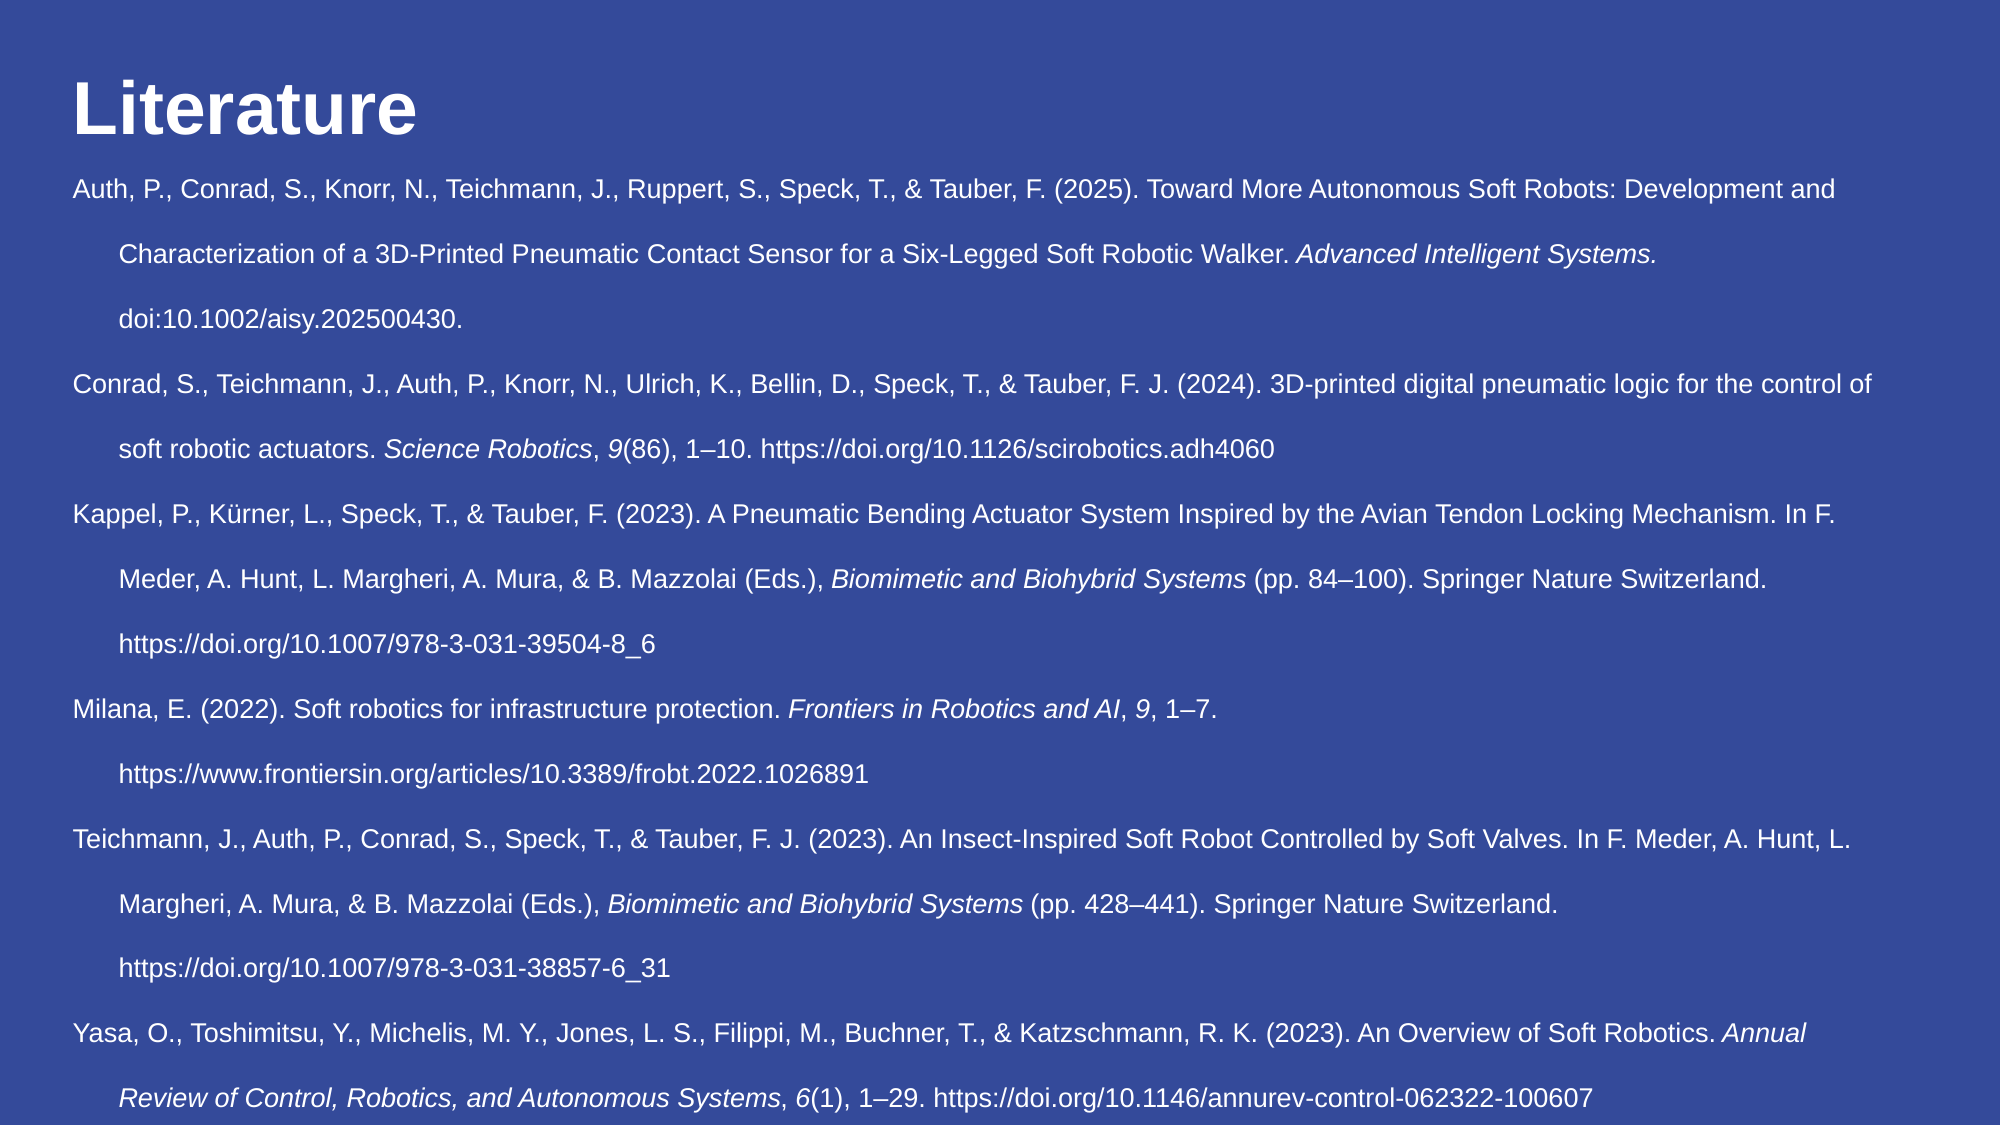

# Literature
Auth, P., Conrad, S., Knorr, N., Teichmann, J., Ruppert, S., Speck, T., & Tauber, F. (2025). Toward More Autonomous Soft Robots: Development and Characterization of a 3D‐Printed Pneumatic Contact Sensor for a Six‐Legged Soft Robotic Walker. Advanced Intelligent Systems. doi:10.1002/aisy.202500430.
Conrad, S., Teichmann, J., Auth, P., Knorr, N., Ulrich, K., Bellin, D., Speck, T., & Tauber, F. J. (2024). 3D-printed digital pneumatic logic for the control of soft robotic actuators. Science Robotics, 9(86), 1–10. https://doi.org/10.1126/scirobotics.adh4060
Kappel, P., Kürner, L., Speck, T., & Tauber, F. (2023). A Pneumatic Bending Actuator System Inspired by the Avian Tendon Locking Mechanism. In F. Meder, A. Hunt, L. Margheri, A. Mura, & B. Mazzolai (Eds.), Biomimetic and Biohybrid Systems (pp. 84–100). Springer Nature Switzerland. https://doi.org/10.1007/978-3-031-39504-8_6
Milana, E. (2022). Soft robotics for infrastructure protection. Frontiers in Robotics and AI, 9, 1–7. https://www.frontiersin.org/articles/10.3389/frobt.2022.1026891
Teichmann, J., Auth, P., Conrad, S., Speck, T., & Tauber, F. J. (2023). An Insect-Inspired Soft Robot Controlled by Soft Valves. In F. Meder, A. Hunt, L. Margheri, A. Mura, & B. Mazzolai (Eds.), Biomimetic and Biohybrid Systems (pp. 428–441). Springer Nature Switzerland. https://doi.org/10.1007/978-3-031-38857-6_31
Yasa, O., Toshimitsu, Y., Michelis, M. Y., Jones, L. S., Filippi, M., Buchner, T., & Katzschmann, R. K. (2023). An Overview of Soft Robotics. Annual Review of Control, Robotics, and Autonomous Systems, 6(1), 1–29. https://doi.org/10.1146/annurev-control-062322-100607